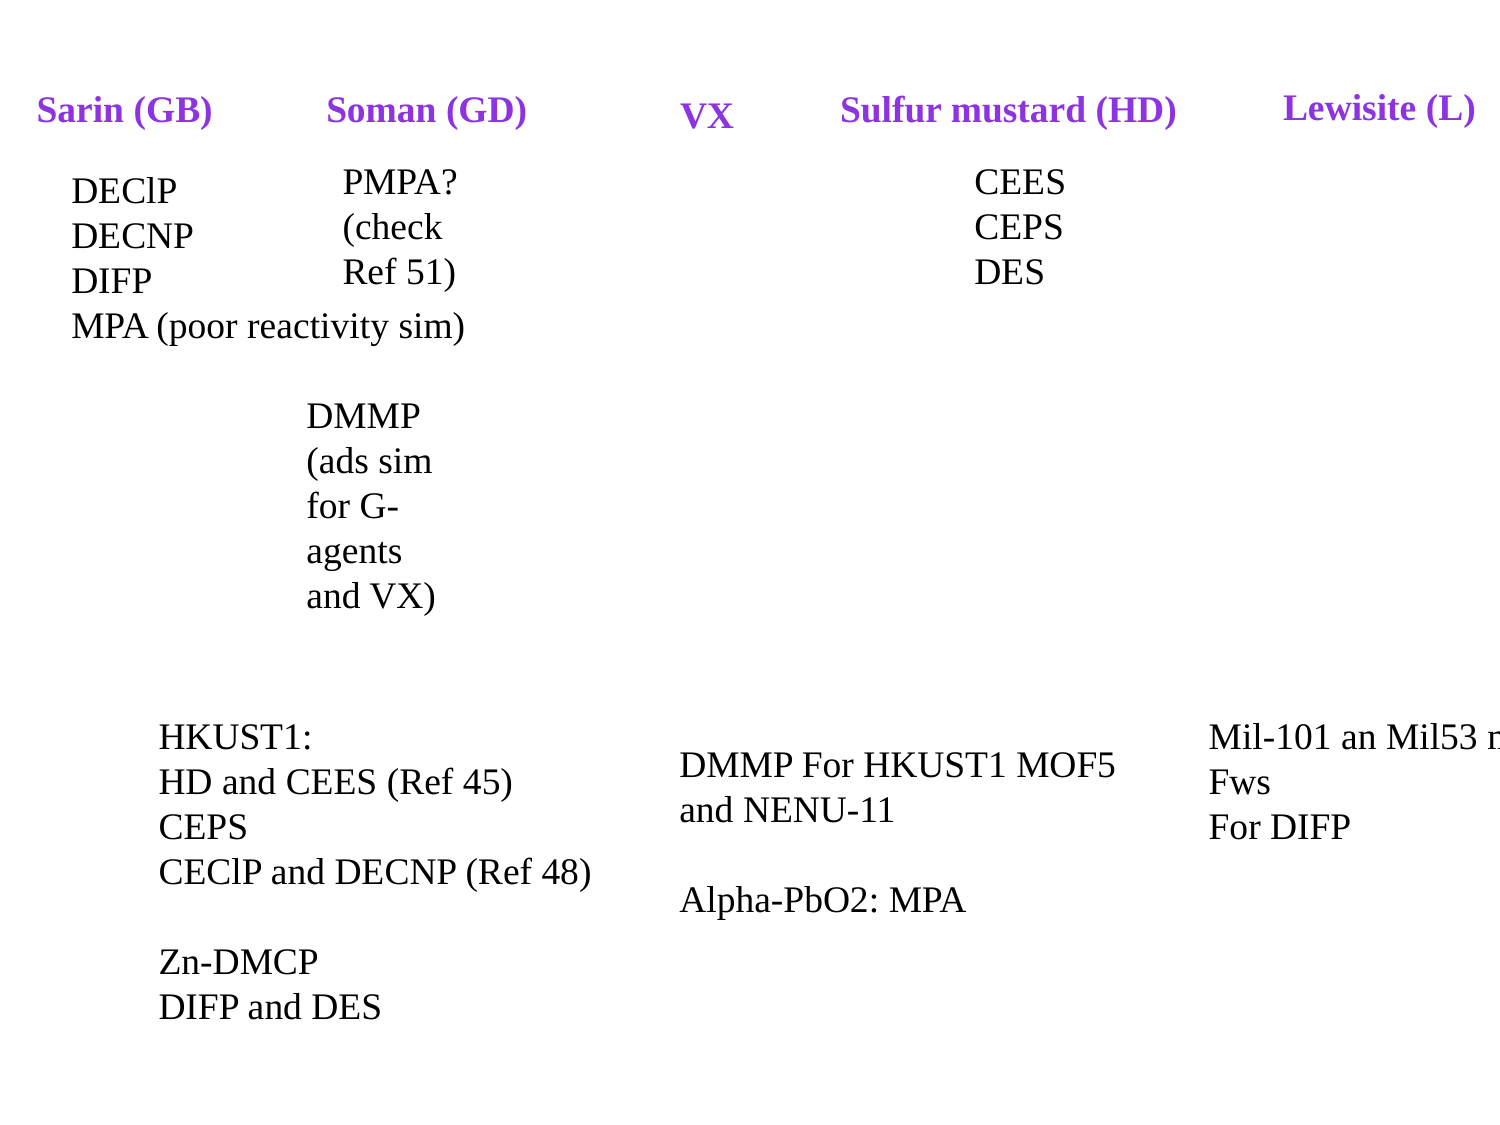

Proposal 2
Figure 1
Lewisite (L)
Sulfur mustard (HD)
Sarin (GB)
Soman (GD)
VX
PMPA? (check Ref 51)
CEES
CEPS
DES
DEClP
DECNP
DIFP
MPA (poor reactivity sim)
DMMP (ads sim for G-agents and VX)
HKUST1:
HD and CEES (Ref 45)
CEPS
CEClP and DECNP (Ref 48)

Zn-DMCP
DIFP and DES
Mil-101 an Mil53 modified Fws
For DIFP
DMMP For HKUST1 MOF5 and NENU-11

Alpha-PbO2: MPA